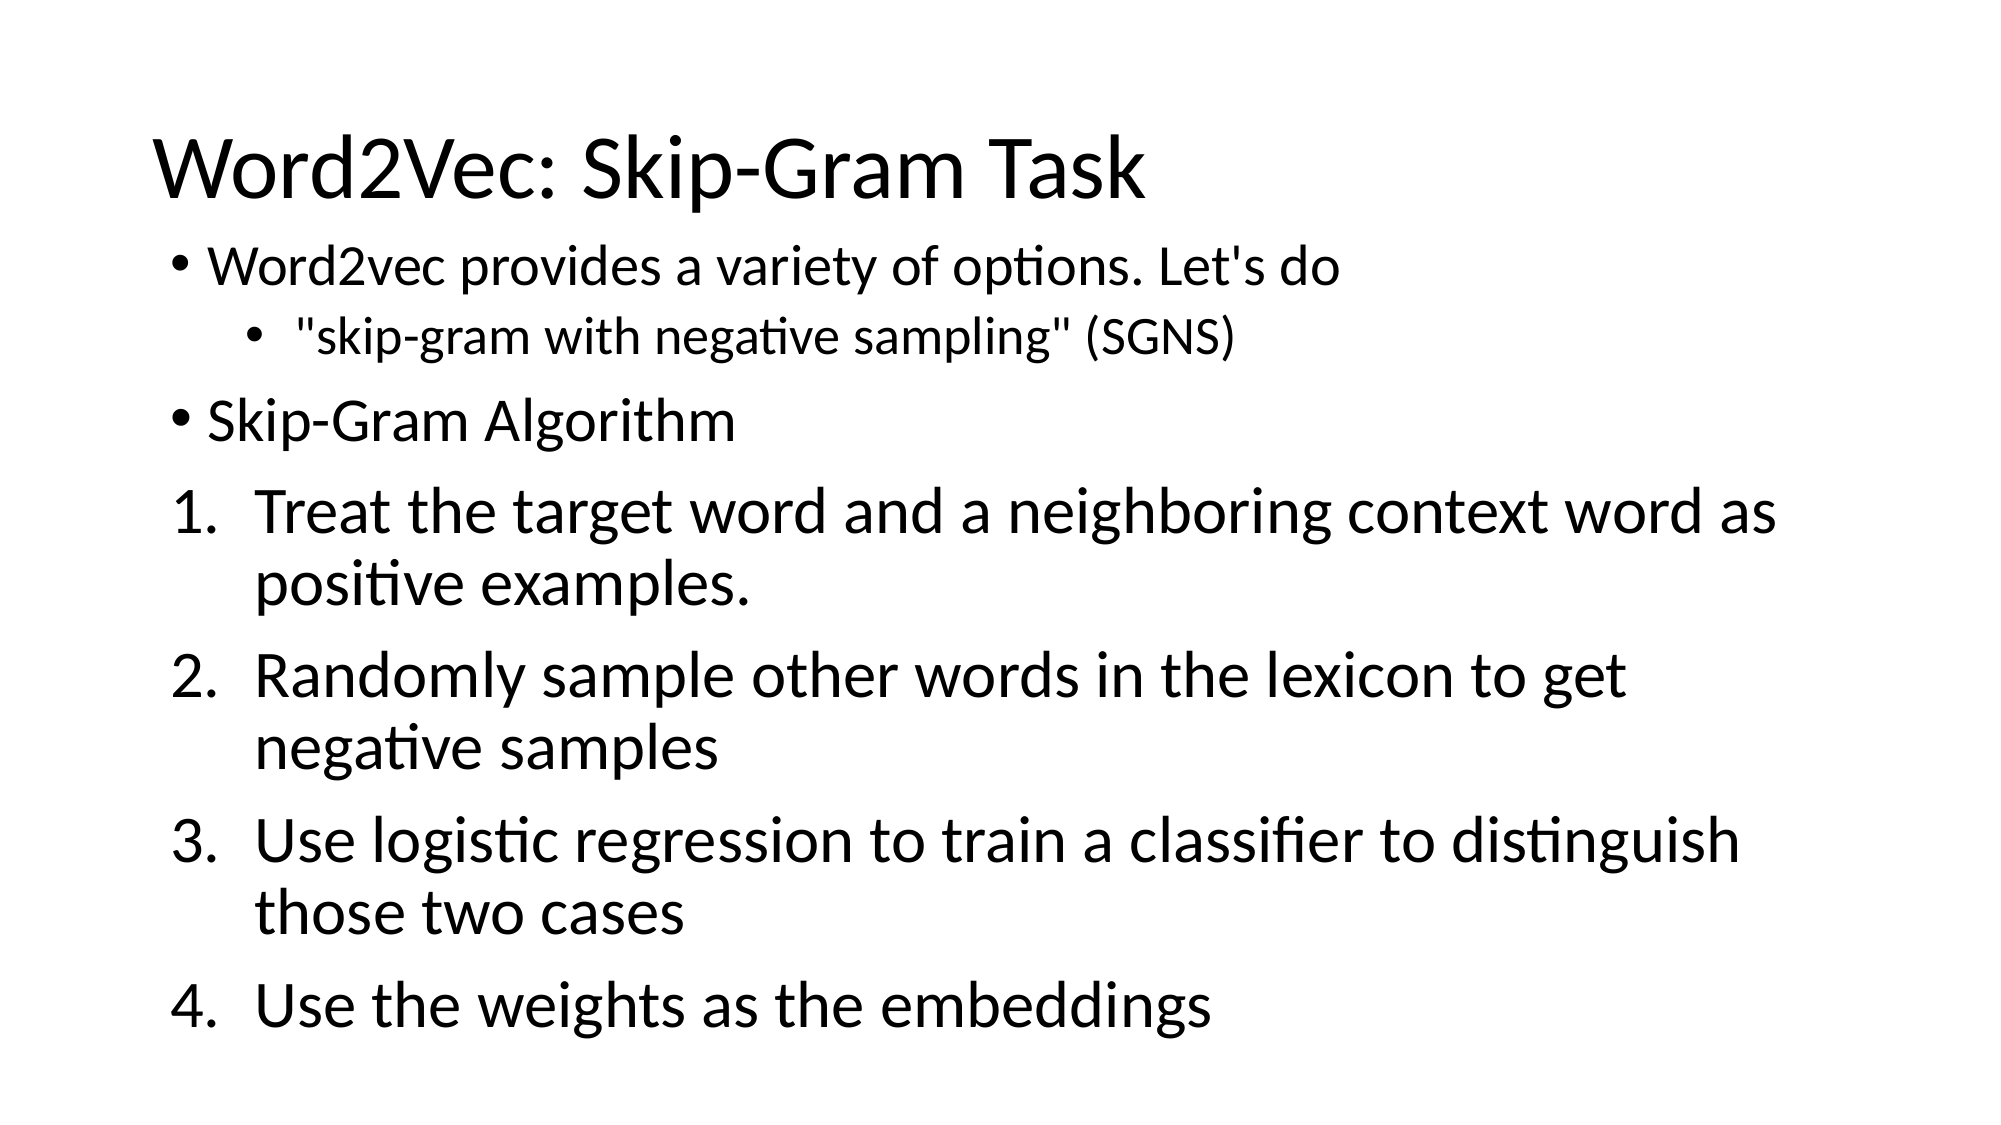

# Word2Vec: Skip-Gram Task
Word2vec provides a variety of options. Let's do
 "skip-gram with negative sampling" (SGNS)
Skip-Gram Algorithm
Treat the target word and a neighboring context word as positive examples.
Randomly sample other words in the lexicon to get negative samples
Use logistic regression to train a classifier to distinguish those two cases
Use the weights as the embeddings